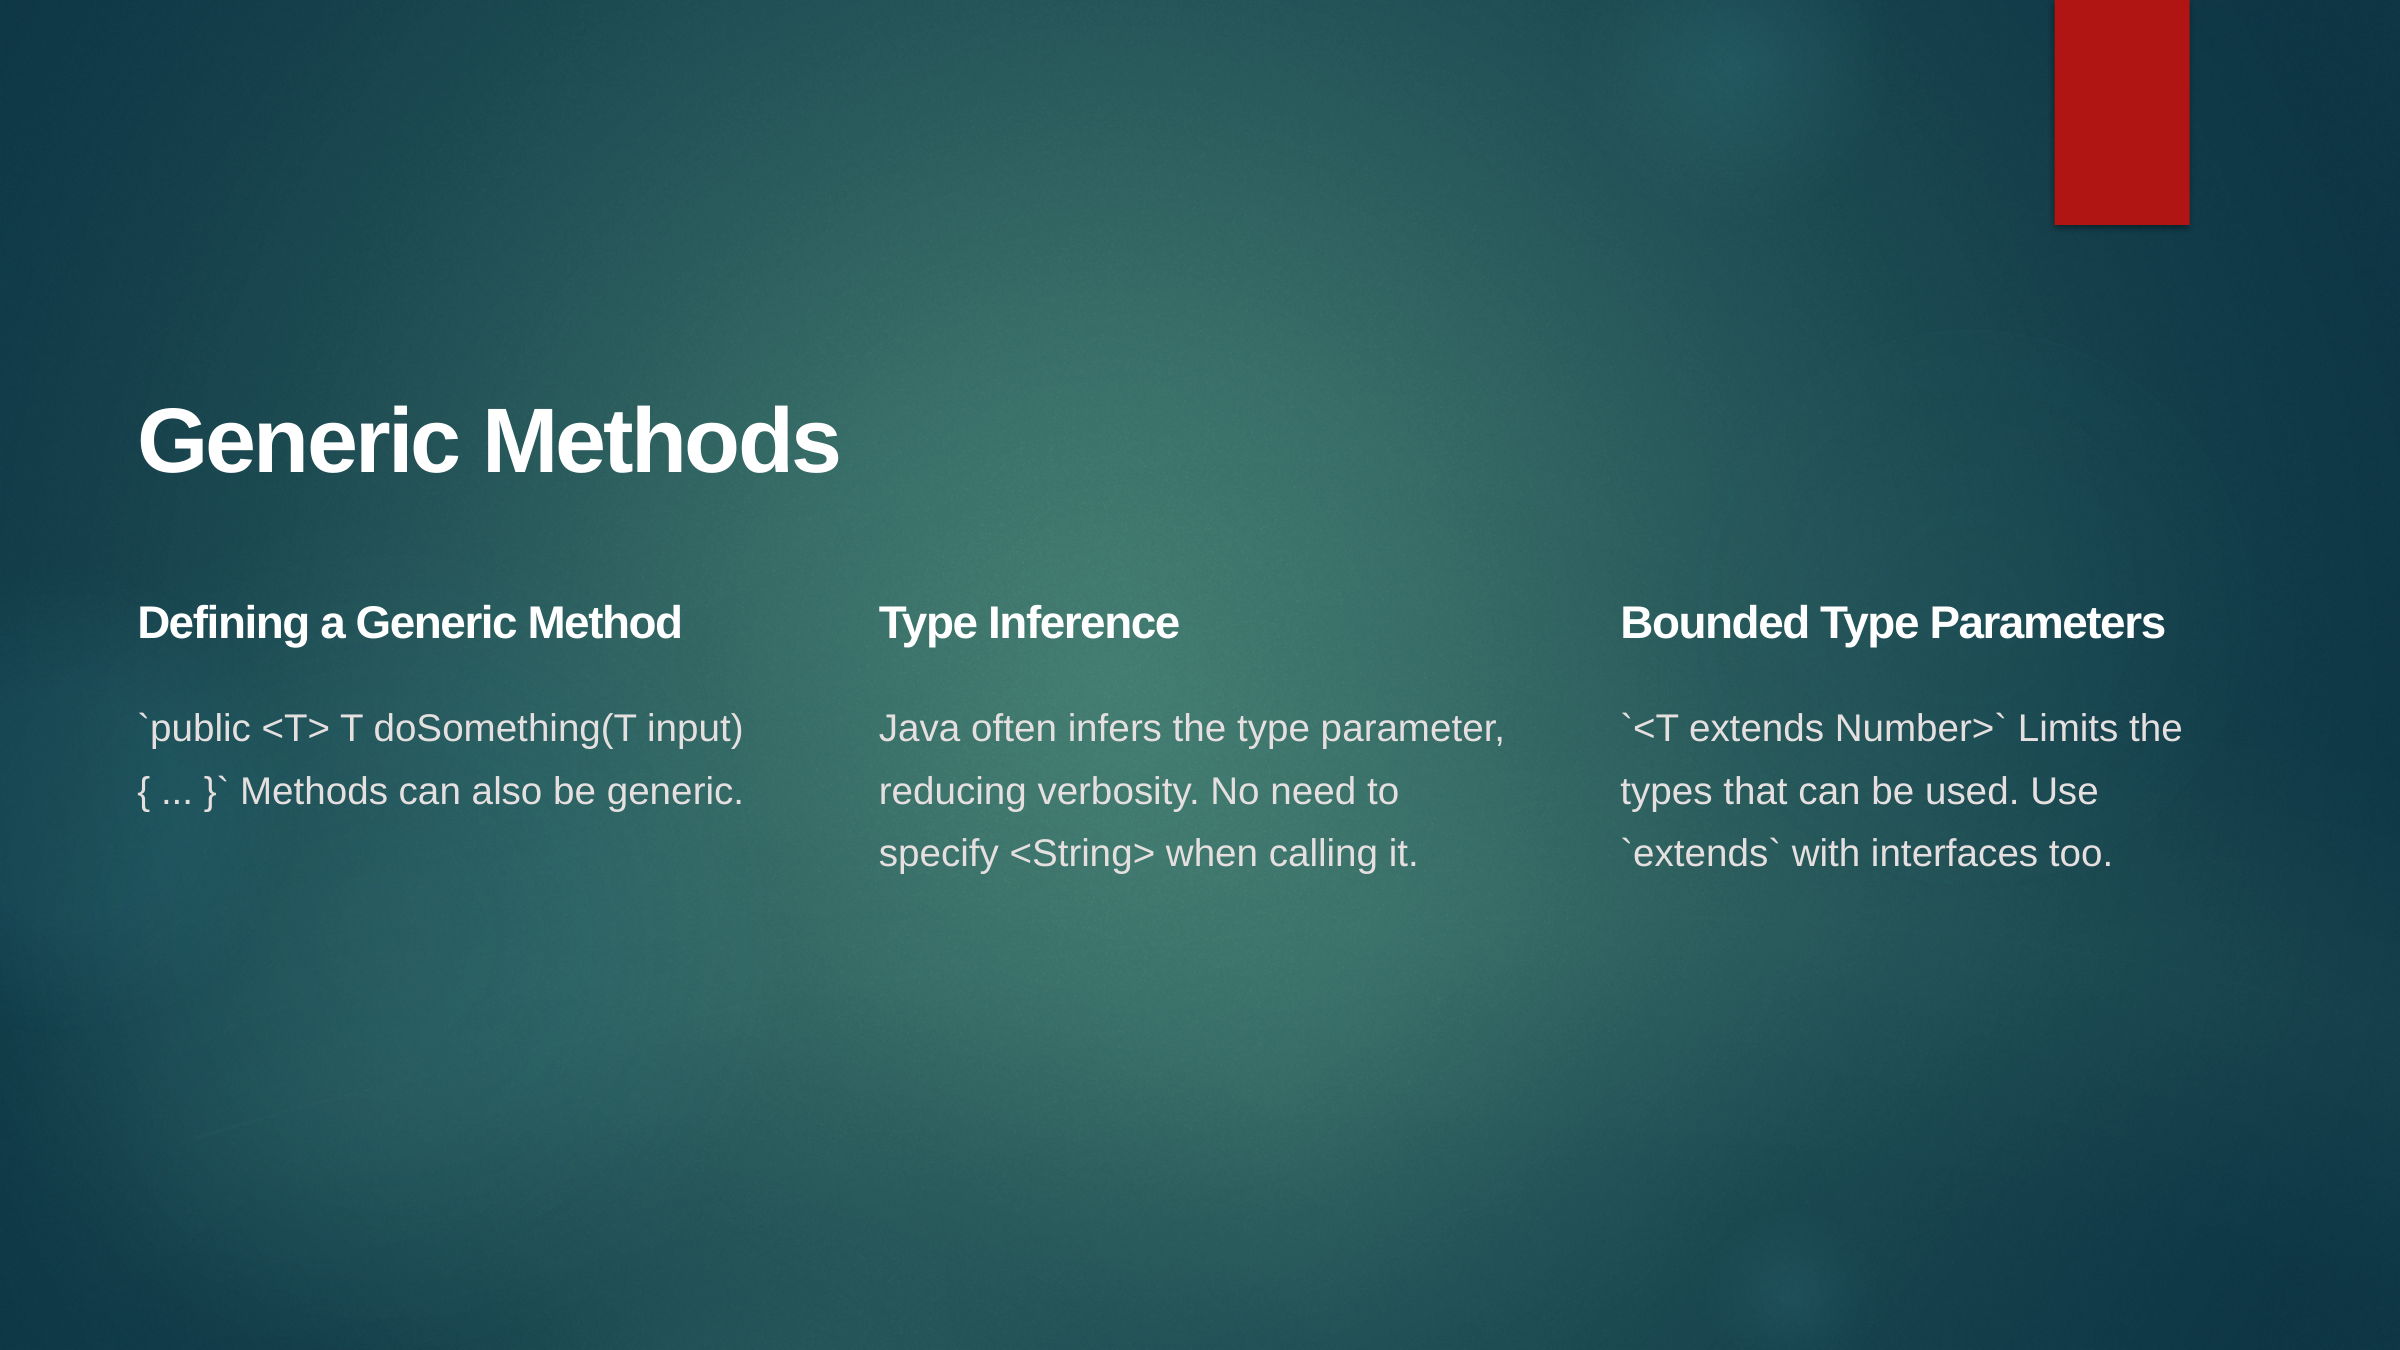

Generic Methods
Defining a Generic Method
Type Inference
Bounded Type Parameters
`public <T> T doSomething(T input) { ... }` Methods can also be generic.
Java often infers the type parameter, reducing verbosity. No need to specify <String> when calling it.
`<T extends Number>` Limits the types that can be used. Use `extends` with interfaces too.